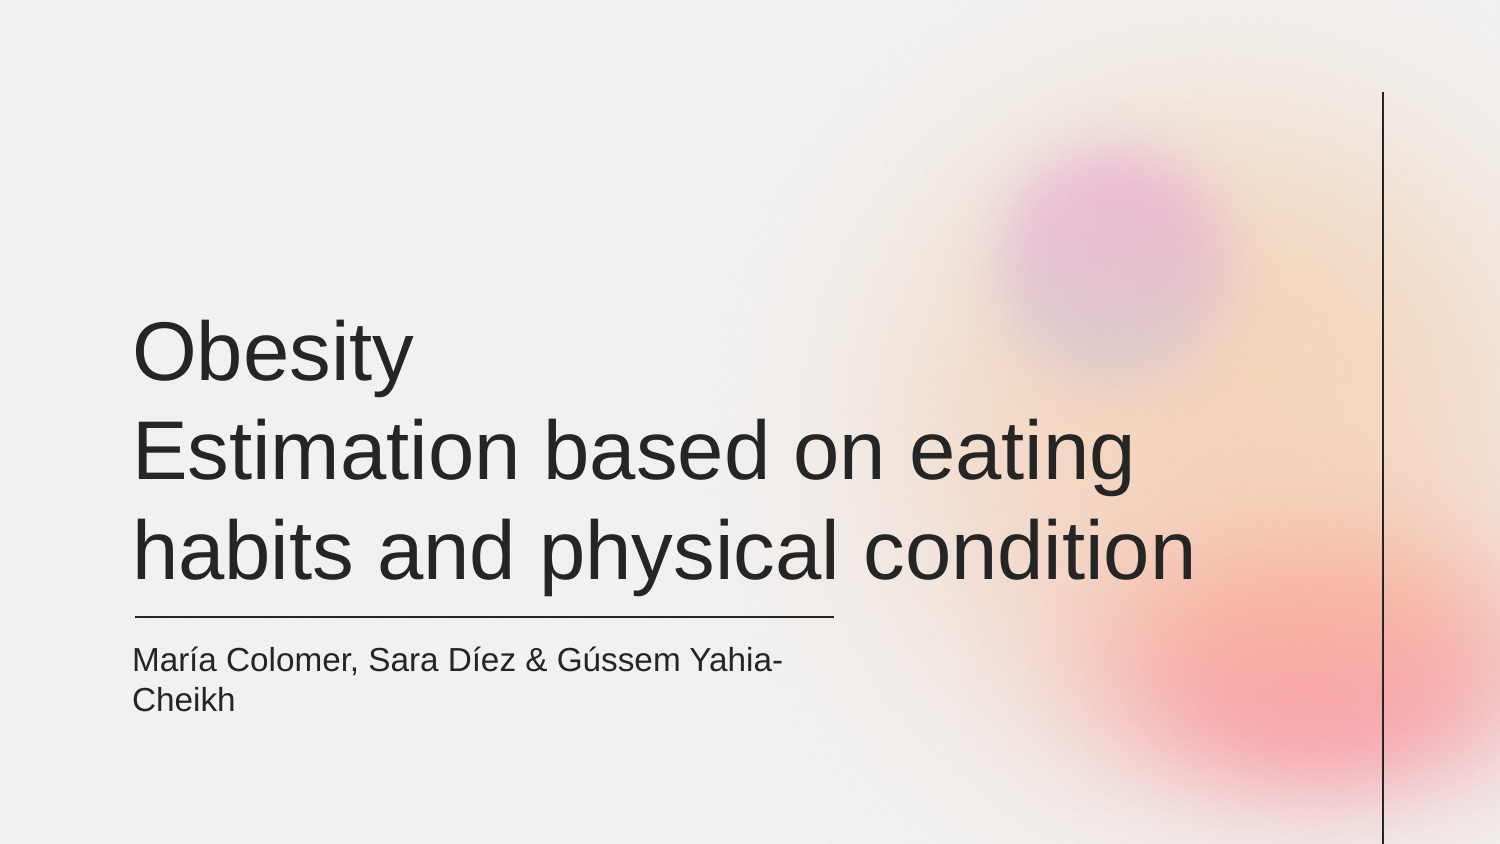

# Obesity Estimation based on eating habits and physical condition
María Colomer, Sara Díez & Gússem Yahia-Cheikh